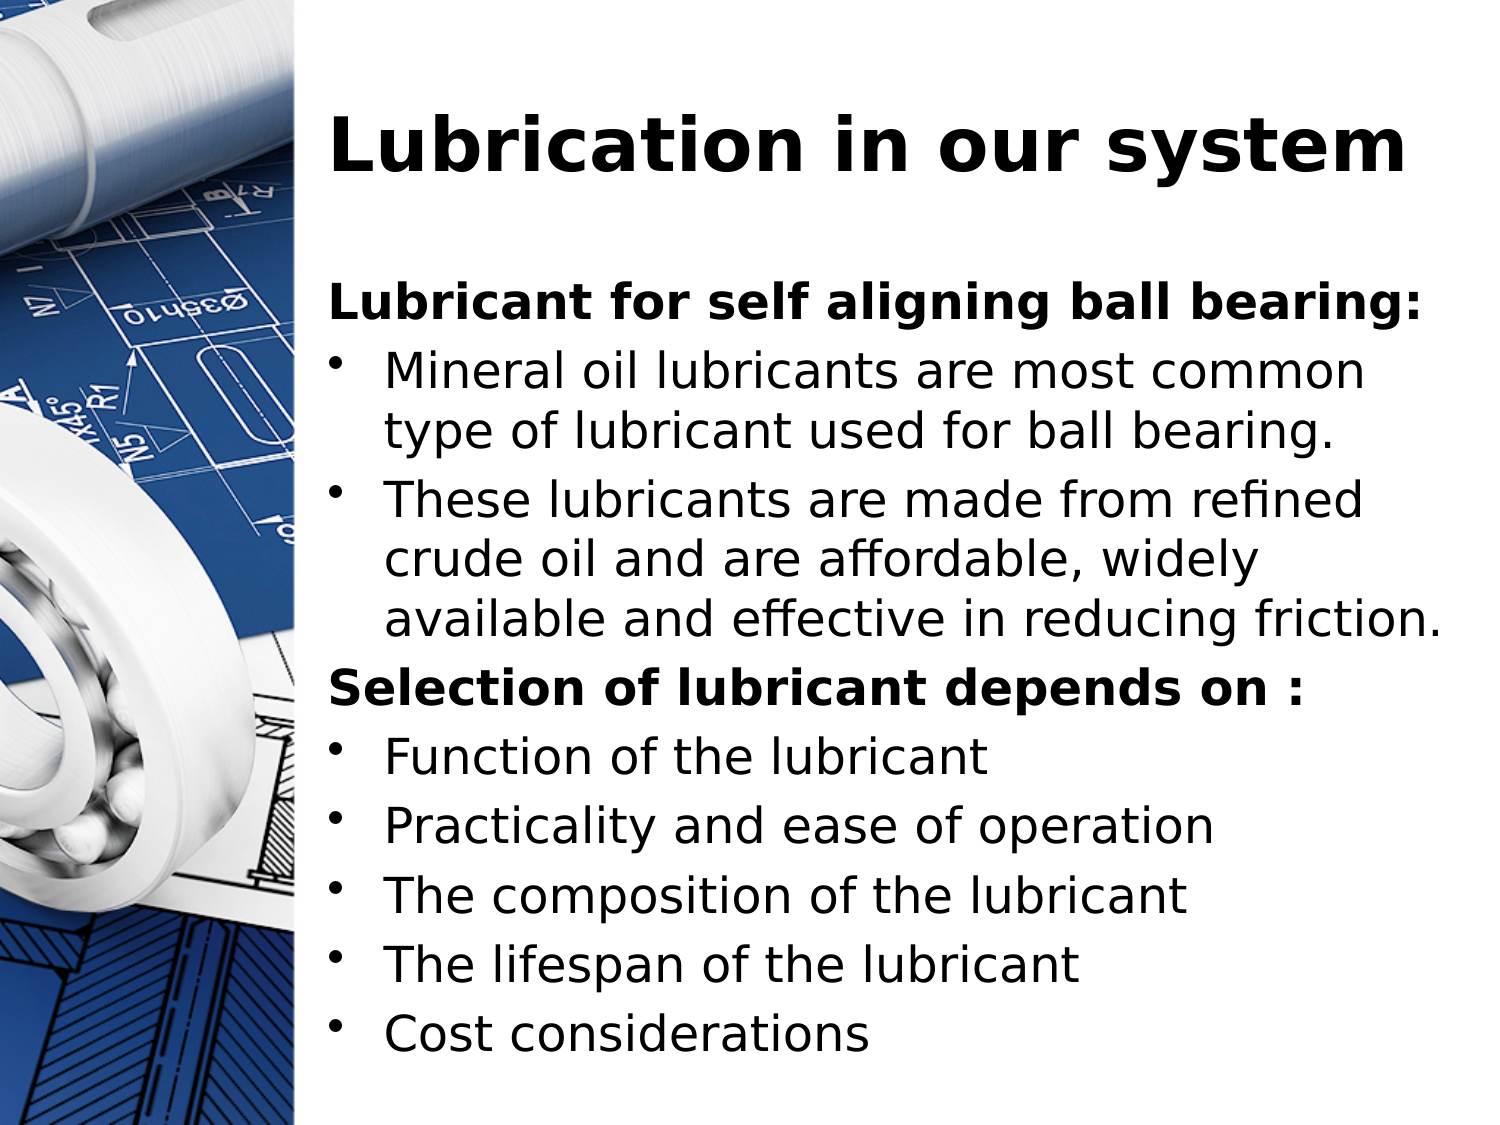

# Lubrication in our system
Lubricant for self aligning ball bearing:
Mineral oil lubricants are most common type of lubricant used for ball bearing.
These lubricants are made from refined crude oil and are affordable, widely available and effective in reducing friction.
Selection of lubricant depends on :
Function of the lubricant
Practicality and ease of operation
The composition of the lubricant
The lifespan of the lubricant
Cost considerations